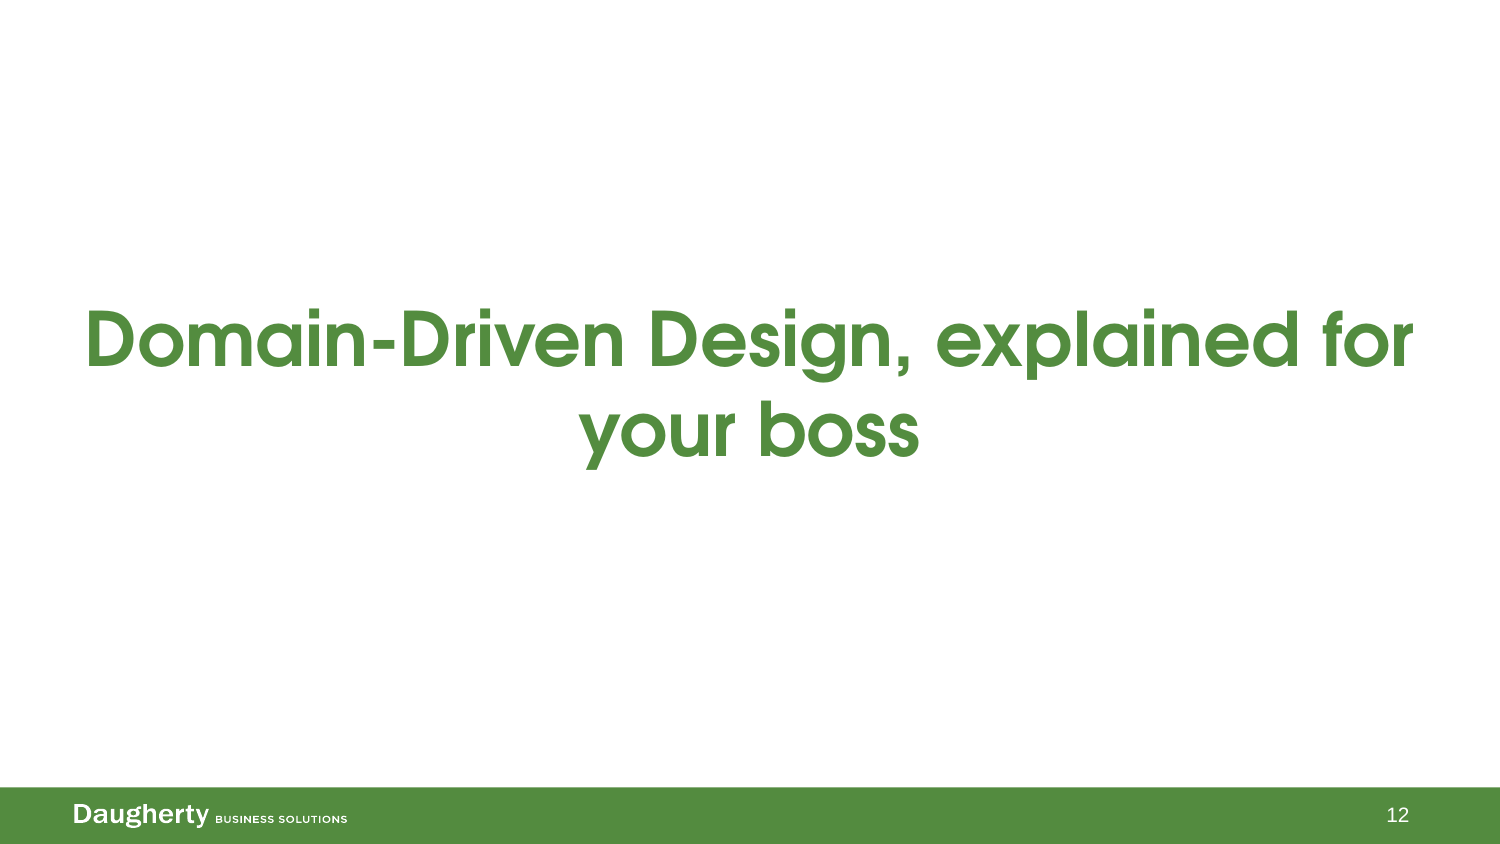

# Domain-Driven Design, explained for your boss
12